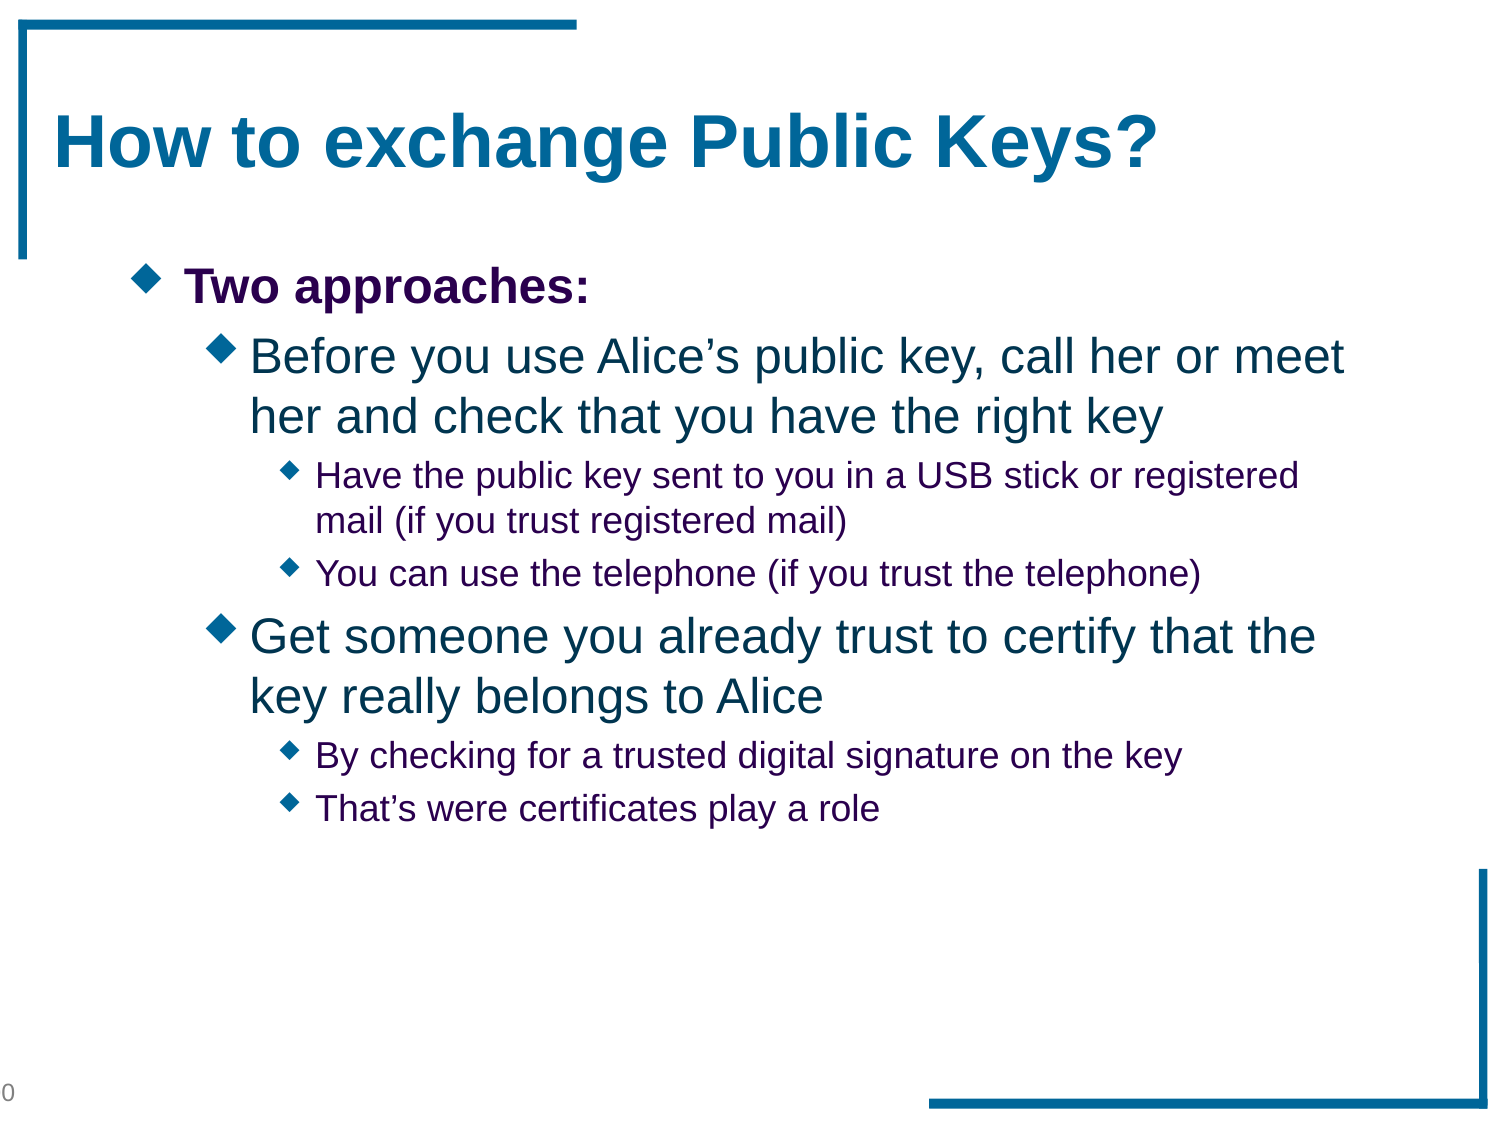

# How to exchange Public Keys?
Two approaches:
Before you use Alice’s public key, call her or meet her and check that you have the right key
Have the public key sent to you in a USB stick or registered mail (if you trust registered mail)
You can use the telephone (if you trust the telephone)
Get someone you already trust to certify that the key really belongs to Alice
By checking for a trusted digital signature on the key
That’s were certificates play a role